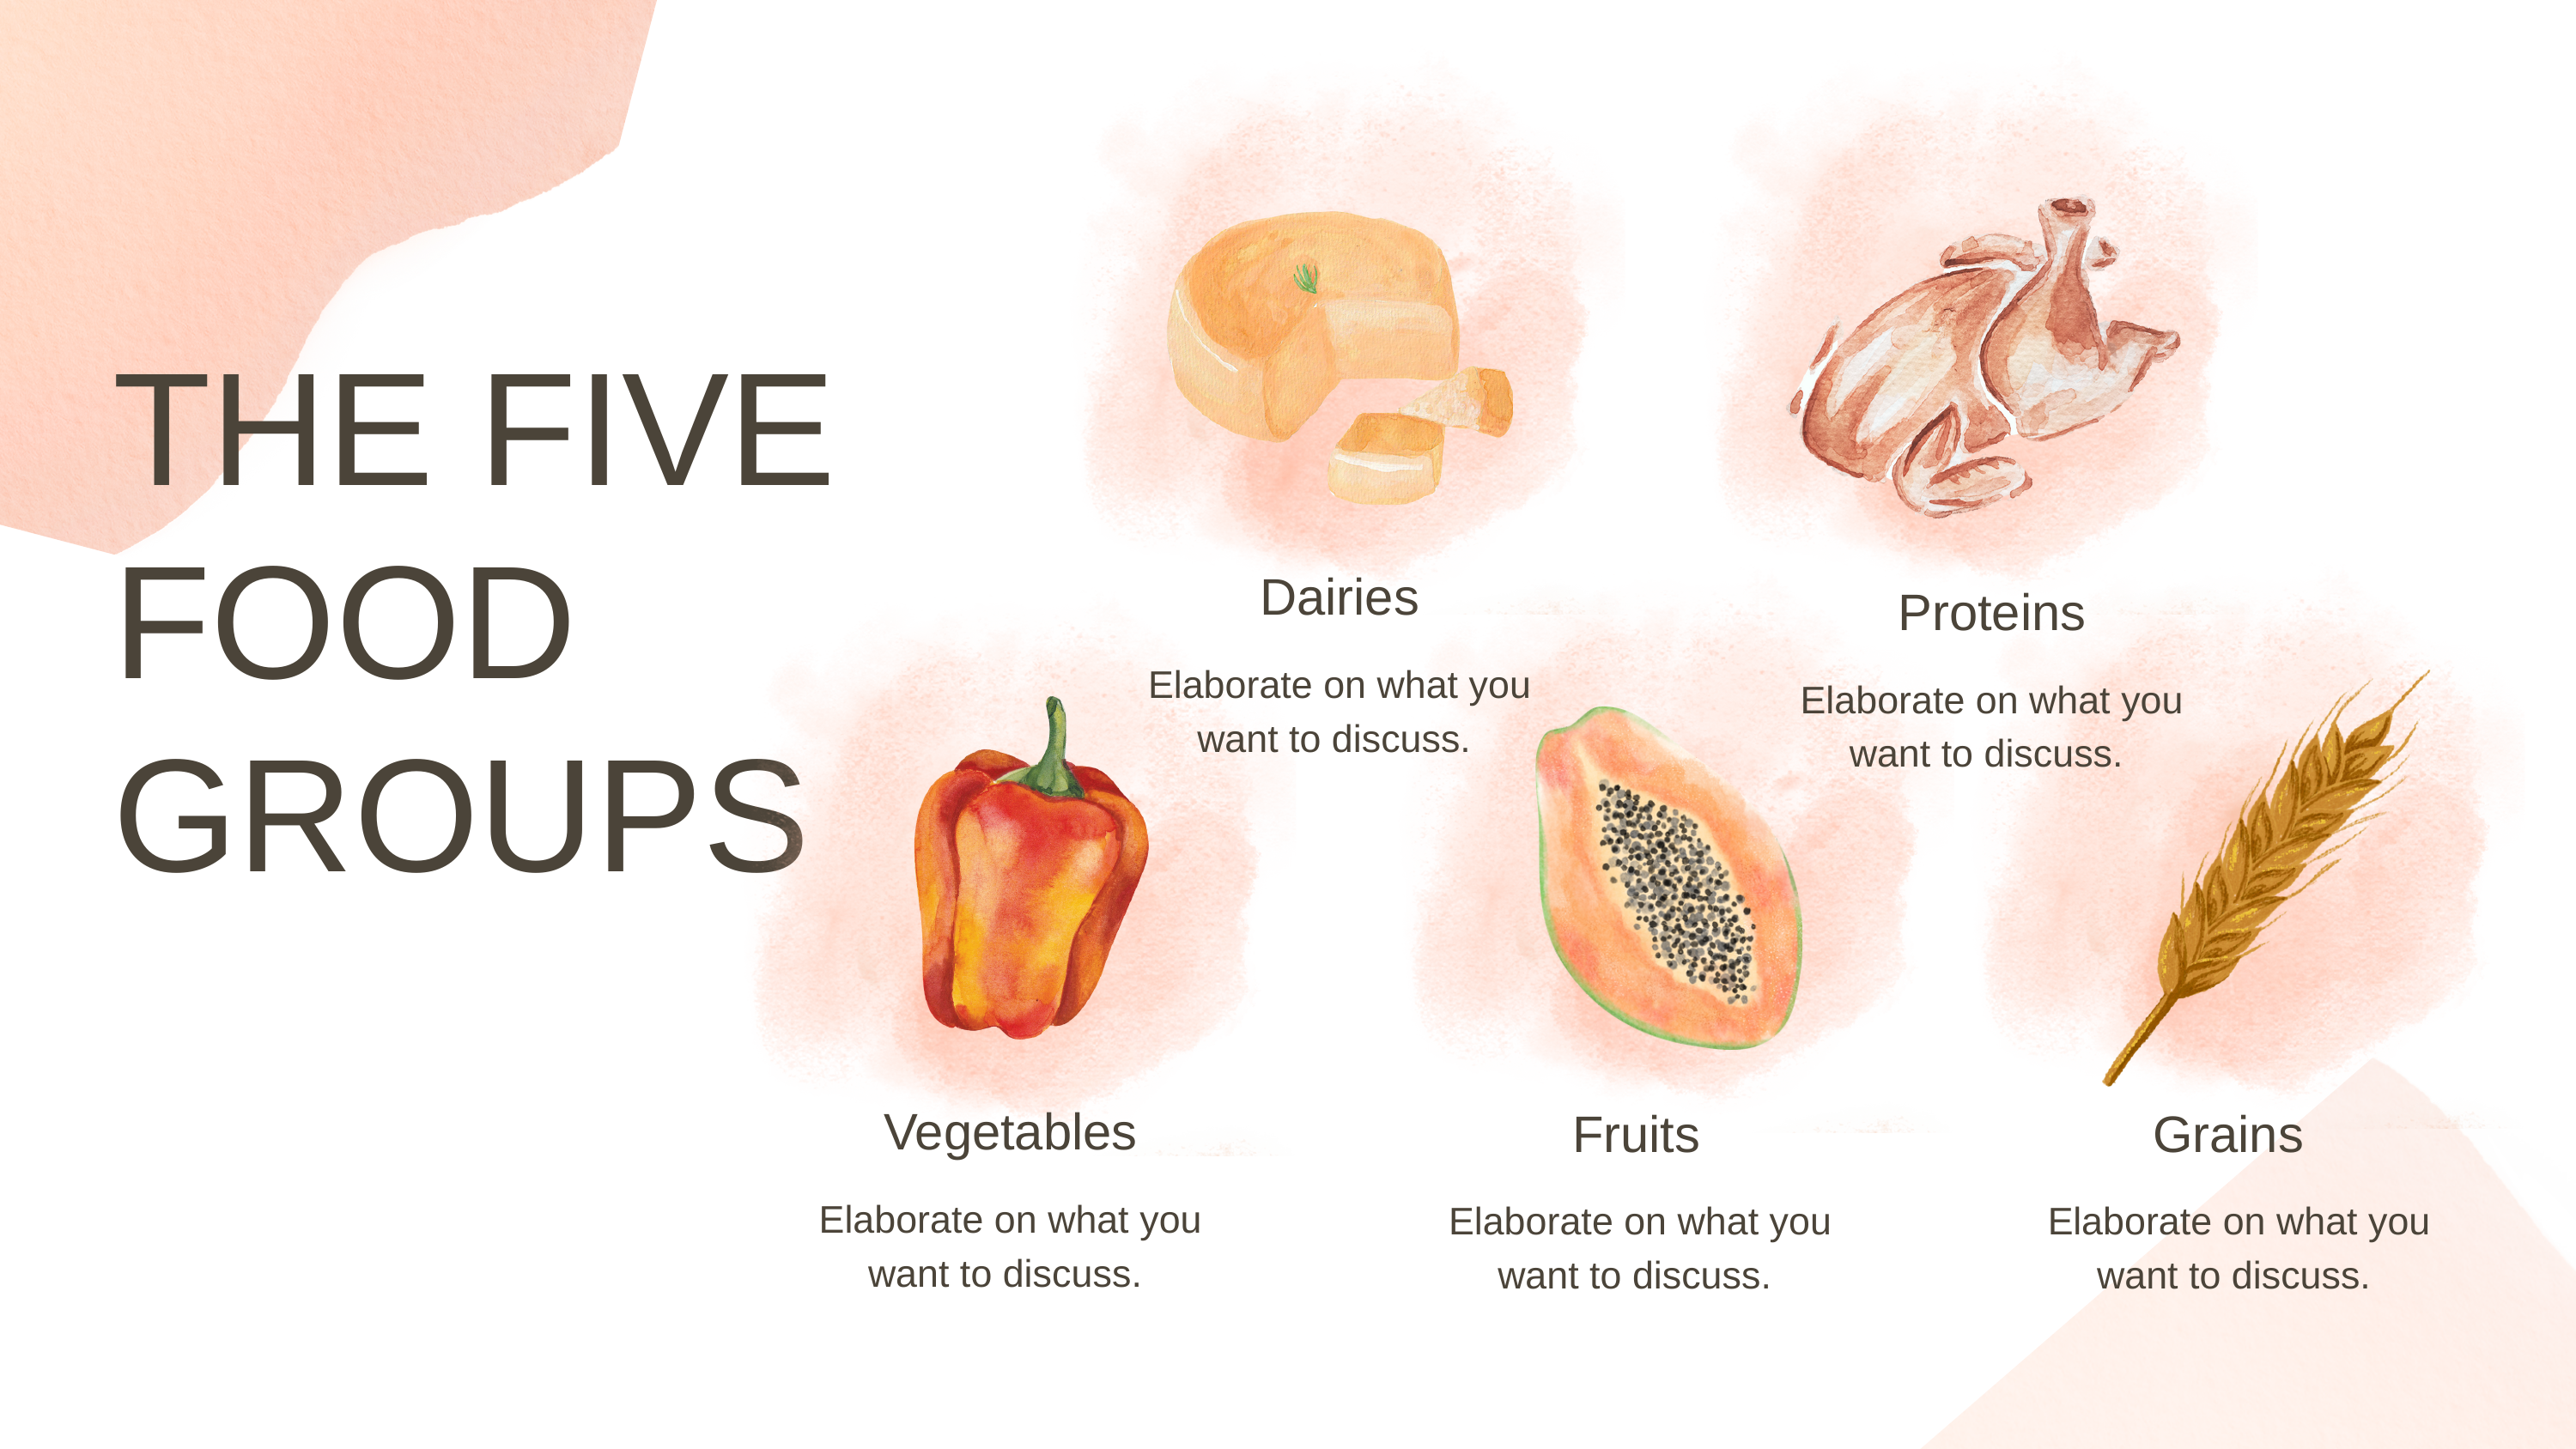

Dairies
Elaborate on what you want to discuss.

Proteins
Elaborate on what you want to discuss.
THE FIVE FOOD GROUPS

Grains
Elaborate on what you want to discuss.

Fruits
Elaborate on what you want to discuss.

Vegetables
Elaborate on what you want to discuss.